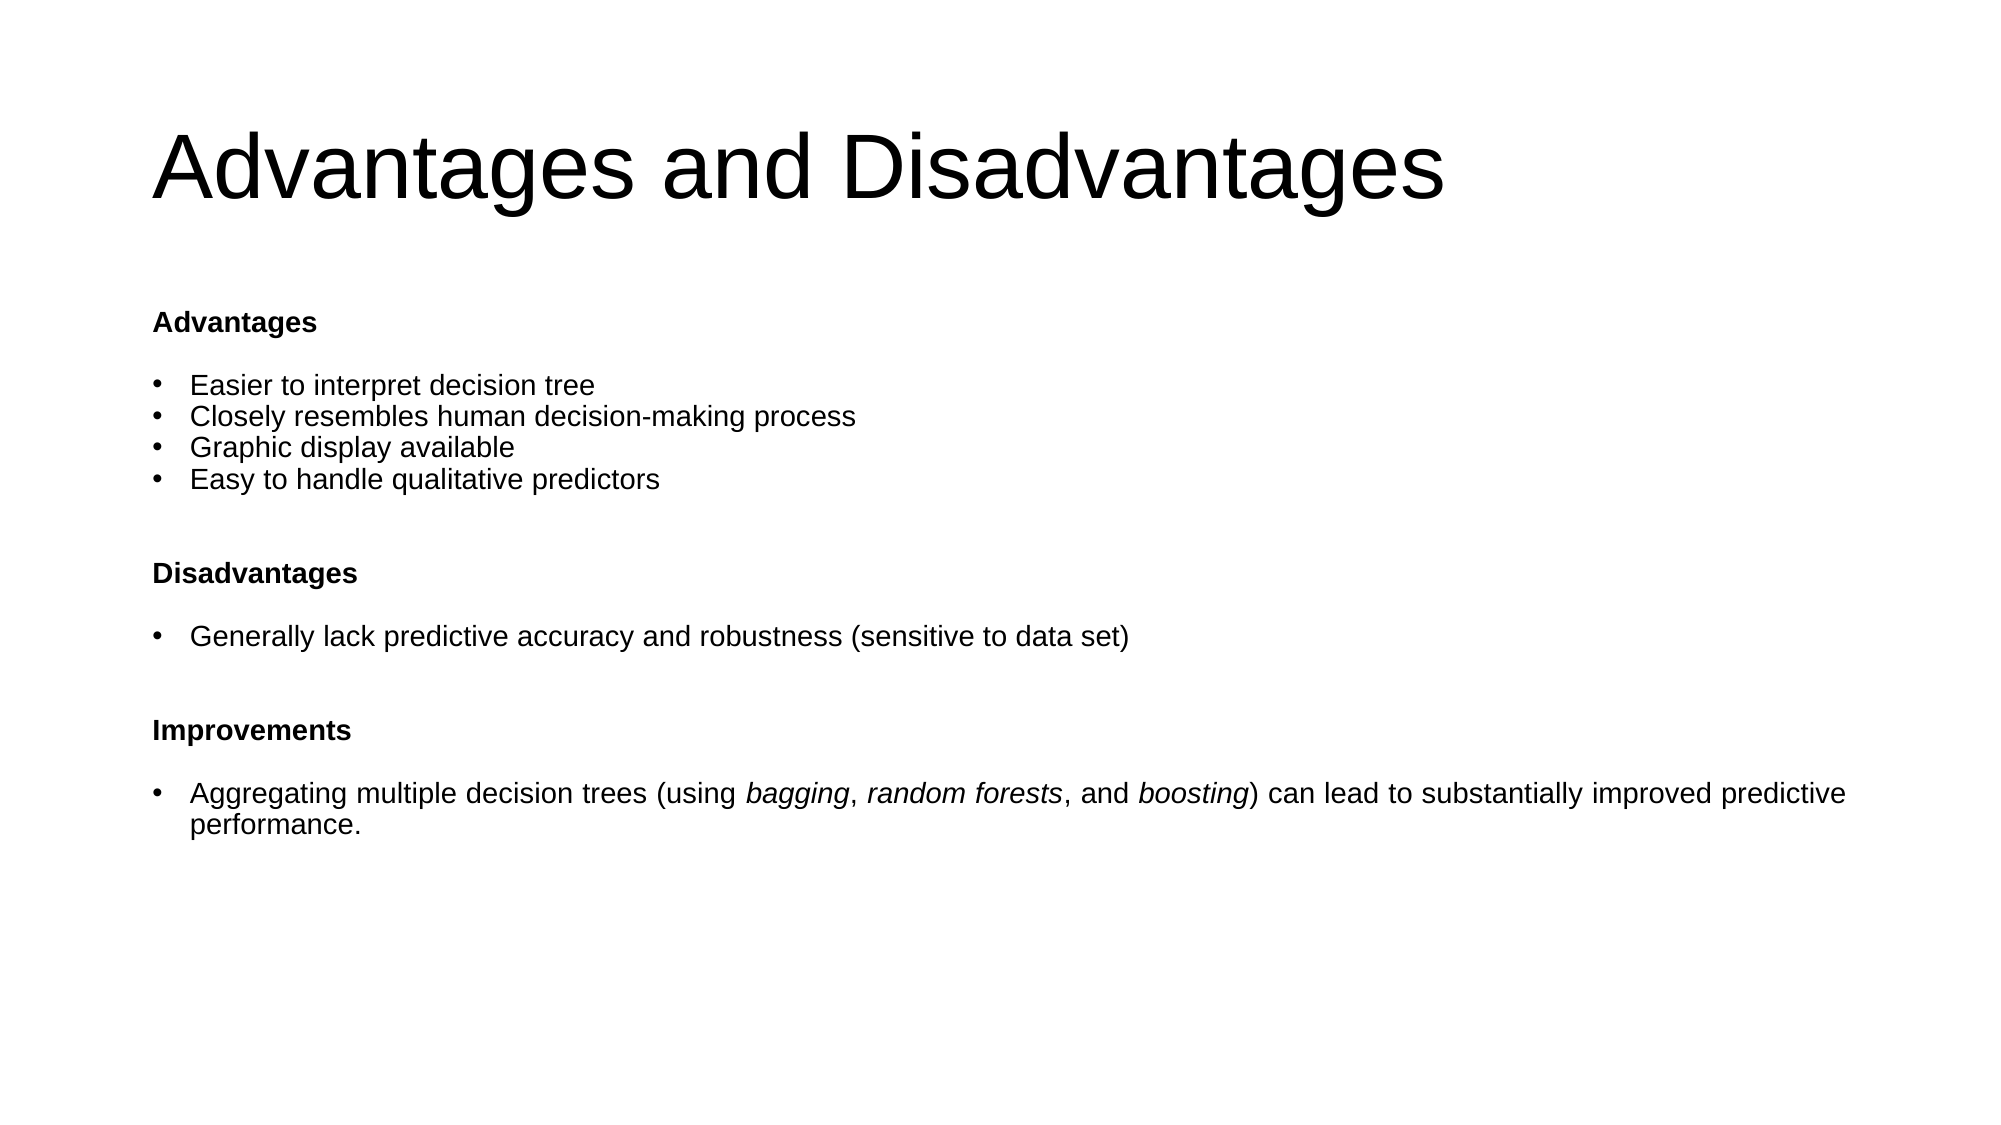

# Advantages and Disadvantages
Advantages

Easier to interpret decision tree
Closely resembles human decision-making process
Graphic display available
Easy to handle qualitative predictors

Disadvantages

Generally lack predictive accuracy and robustness (sensitive to data set)

Improvements

Aggregating multiple decision trees (using bagging, random forests, and boosting) can lead to substantially improved predictive performance.